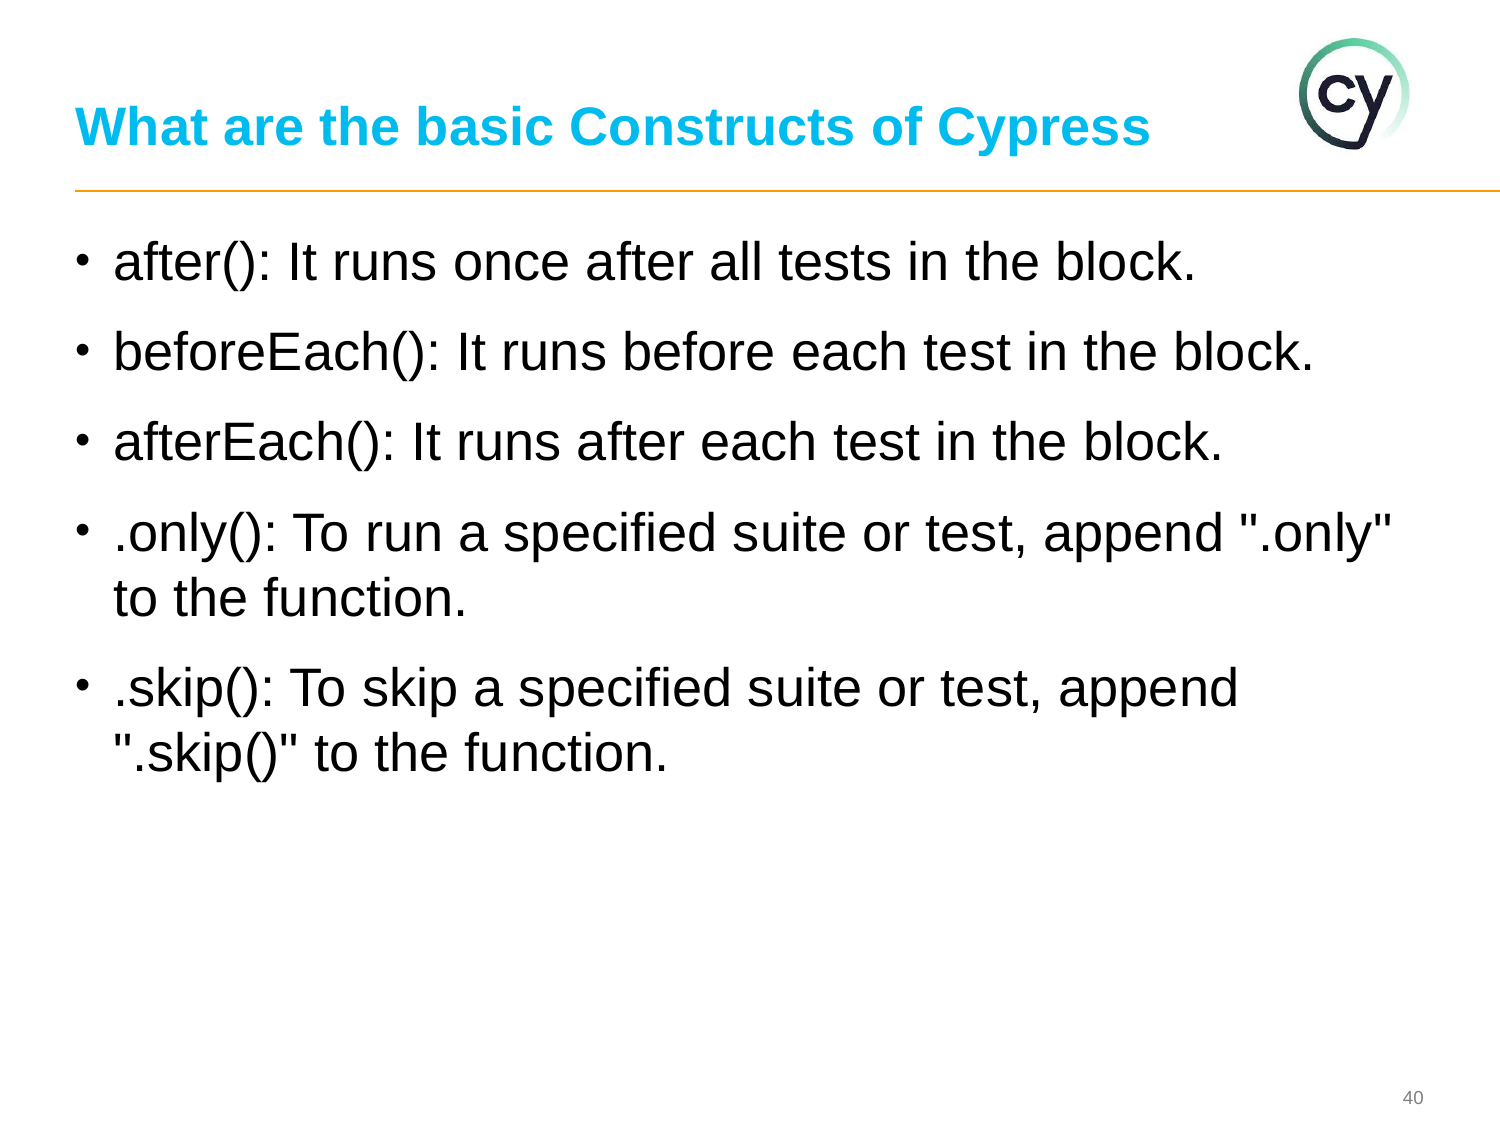

# What are the basic Constructs of Cypress
after(): It runs once after all tests in the block.
beforeEach(): It runs before each test in the block.
afterEach(): It runs after each test in the block.
.only(): To run a specified suite or test, append ".only" to the function.
.skip(): To skip a specified suite or test, append ".skip()" to the function.